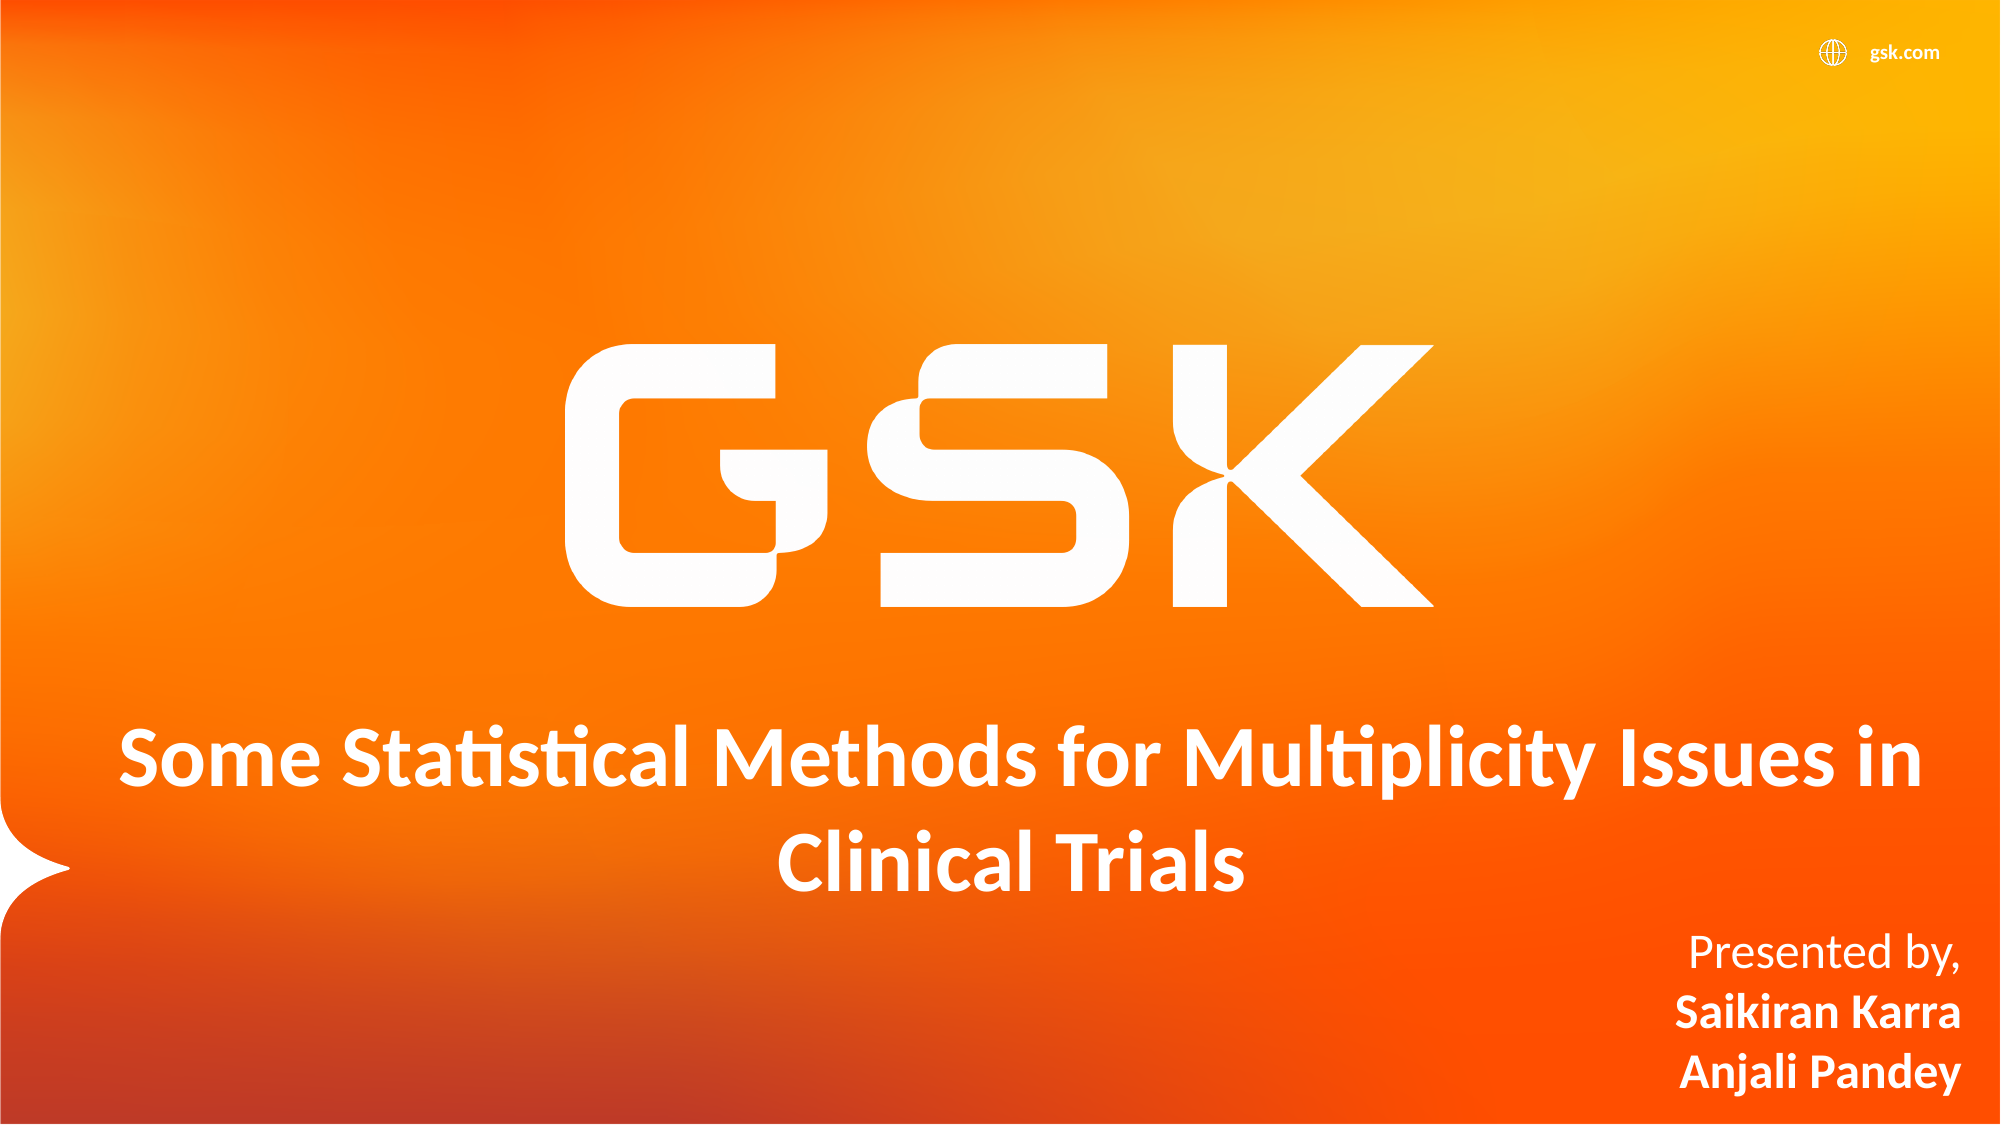

Some Statistical Methods for Multiplicity Issues in Clinical Trials
Presented by,
Saikiran Karra
Anjali Pandey